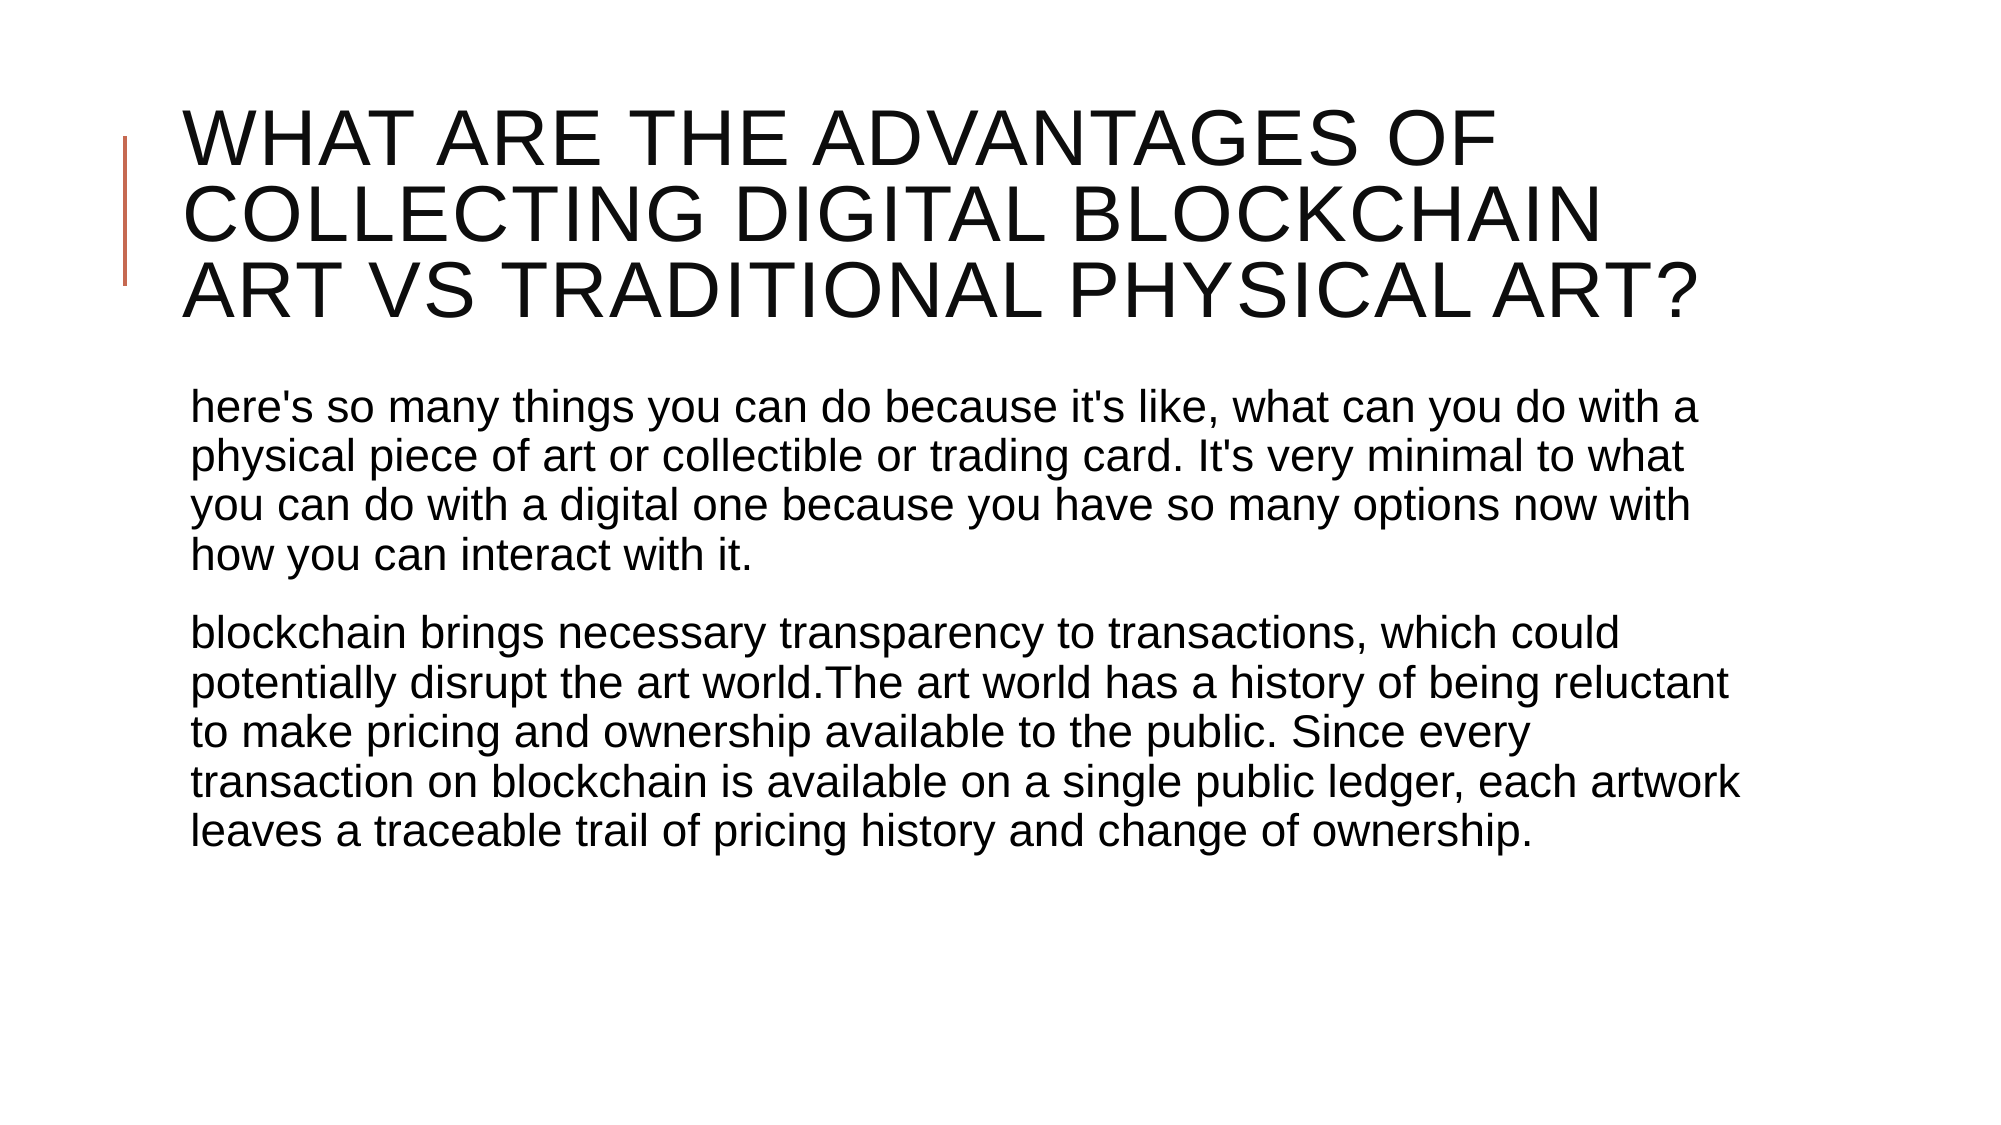

# What are the advantages of collecting digital blockchain art vs traditional physical art?
here's so many things you can do because it's like, what can you do with a physical piece of art or collectible or trading card. It's very minimal to what you can do with a digital one because you have so many options now with how you can interact with it.
blockchain brings necessary transparency to transactions, which could potentially disrupt the art world.The art world has a history of being reluctant to make pricing and ownership available to the public. Since every transaction on blockchain is available on a single public ledger, each artwork leaves a traceable trail of pricing history and change of ownership.